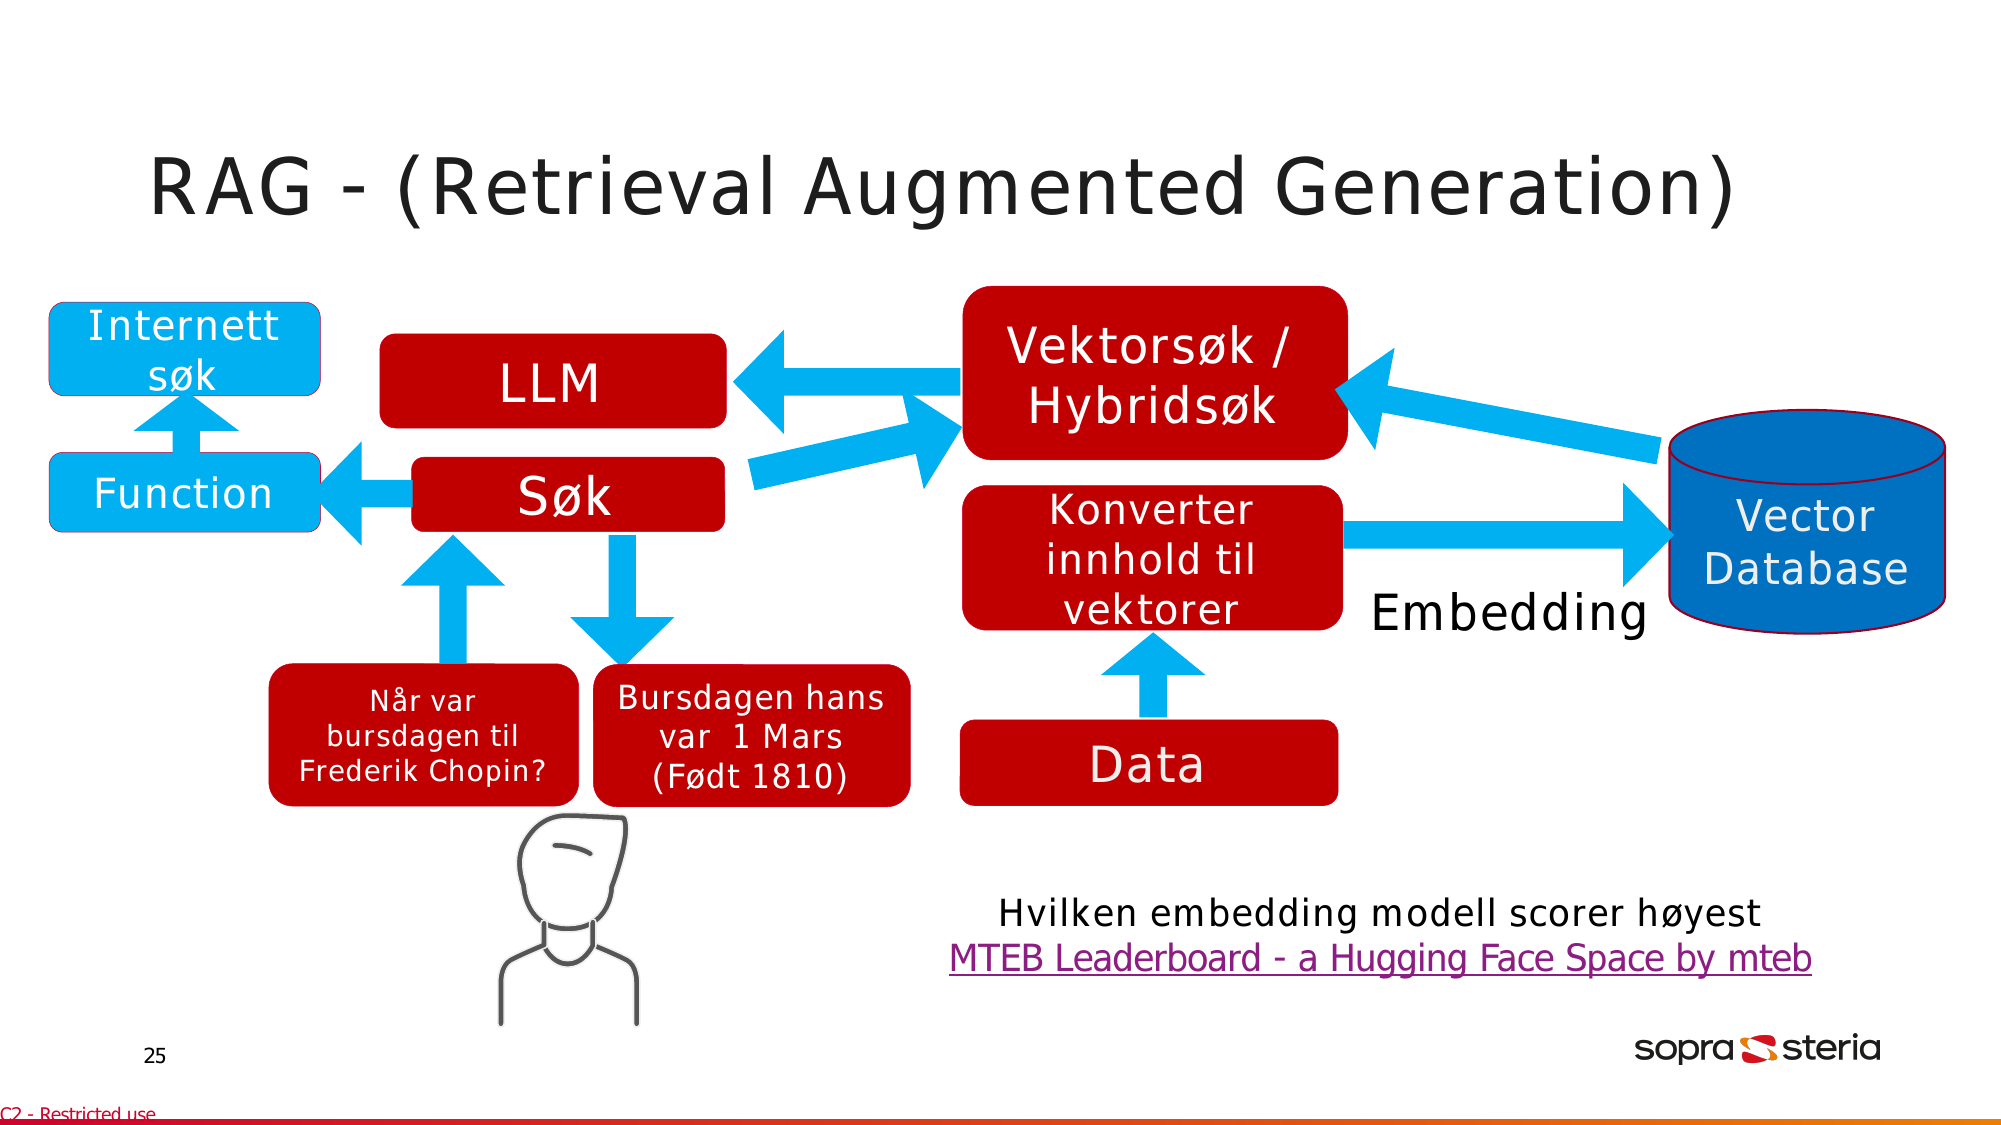

# RAG - (Retrieval Augmented Generation)

Vektorsøk / Hybridsøk
Internett søk
LLM

Vector Database

Function
Søk
Konverter innhold til vektorer

Embedding

Når var bursdagen til Frederik Chopin?
Bursdagen hans var  1 Mars (Født 1810)
Data

Hvilken embedding modell scorer høyest
MTEB Leaderboard - a Hugging Face Space by mteb